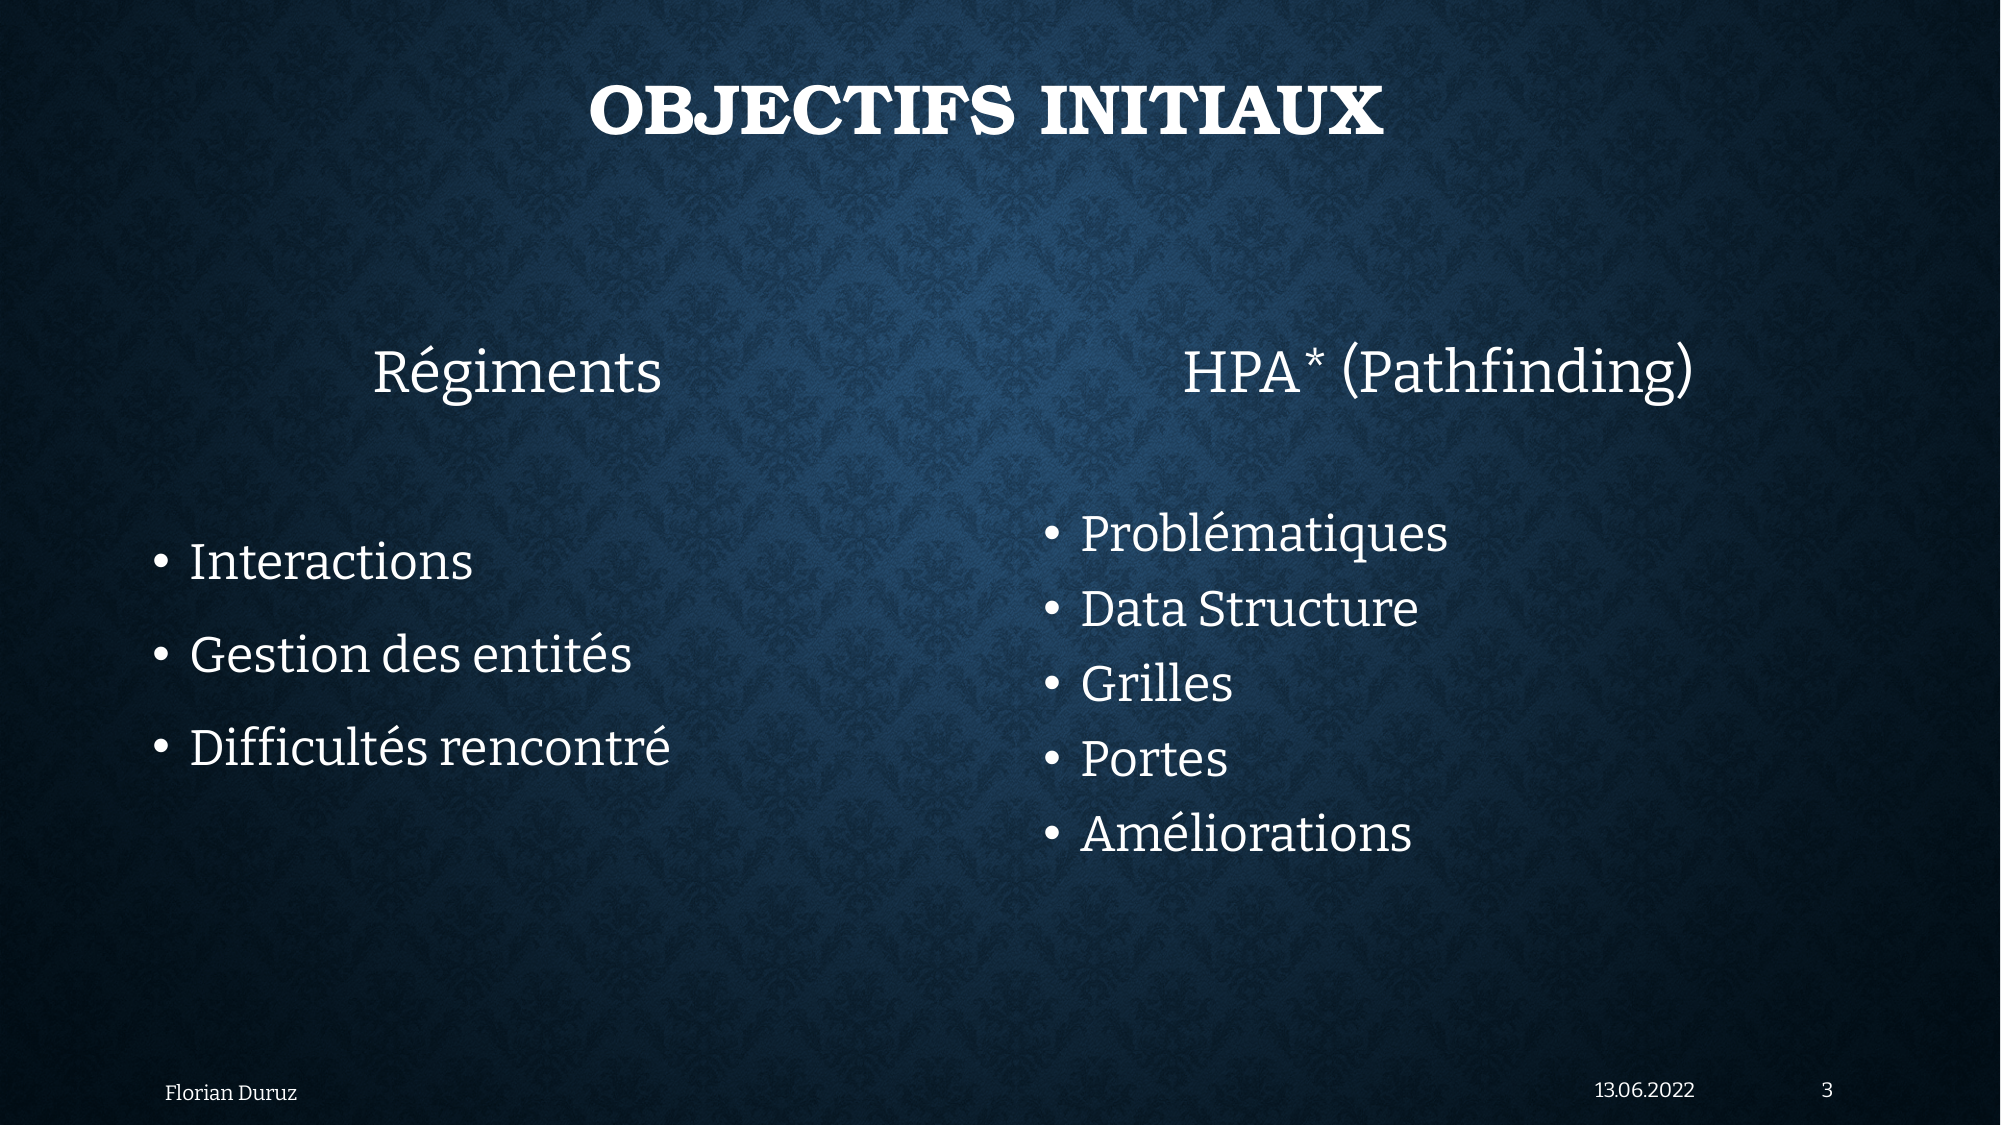

# Objectifs initiaux
Régiments

Interactions
Gestion des entités
Difficultés rencontré

HPA* (Pathfinding)

Problématiques
Data Structure
Grilles
Portes
Améliorations
13.06.2022
3
Florian Duruz